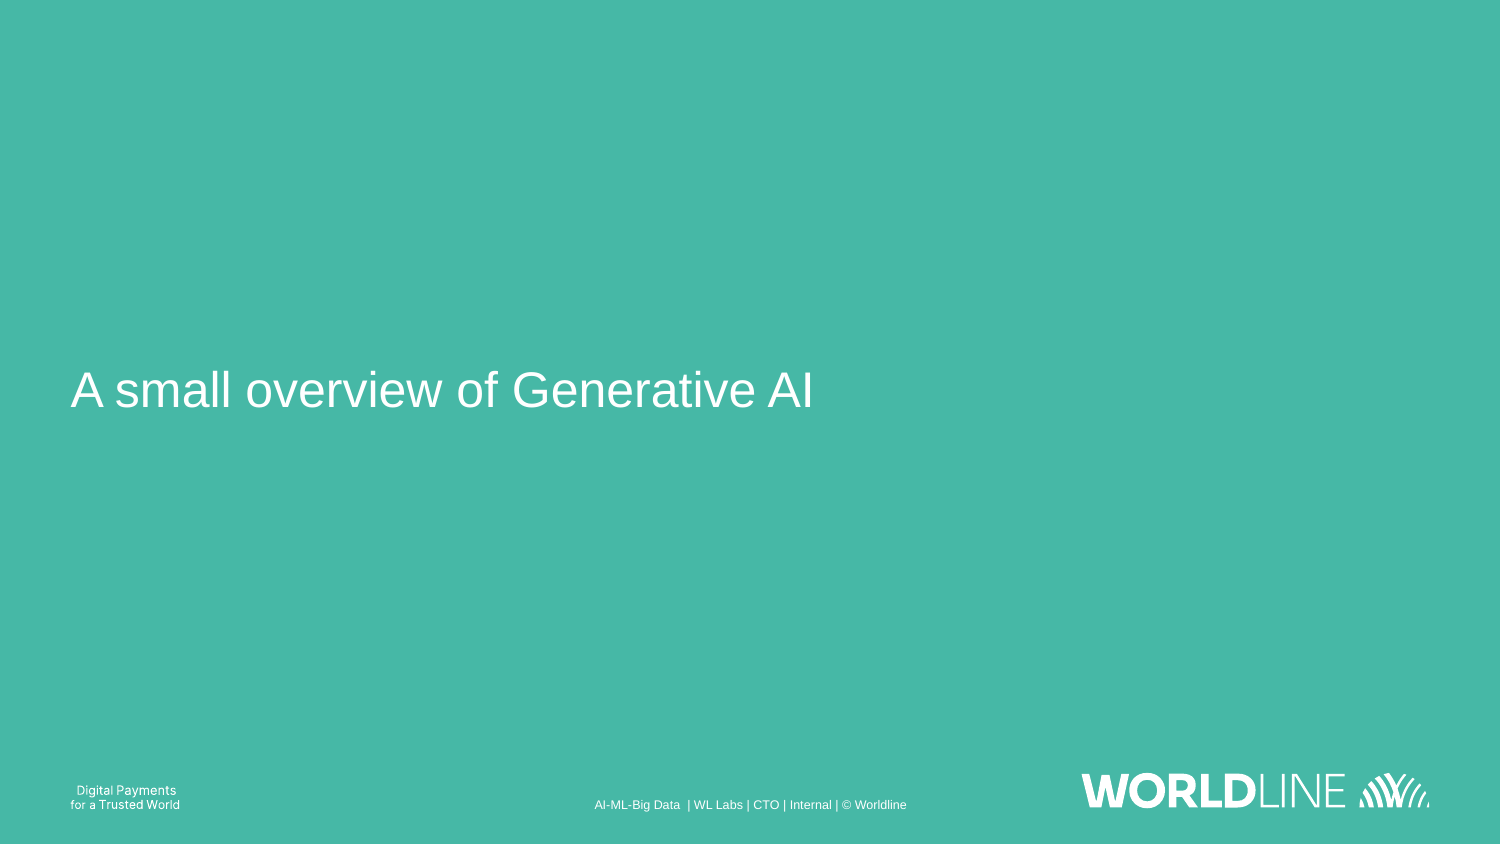

# A small overview of Generative AI
AI-ML-Big Data  | WL Labs | CTO | Internal | © Worldline